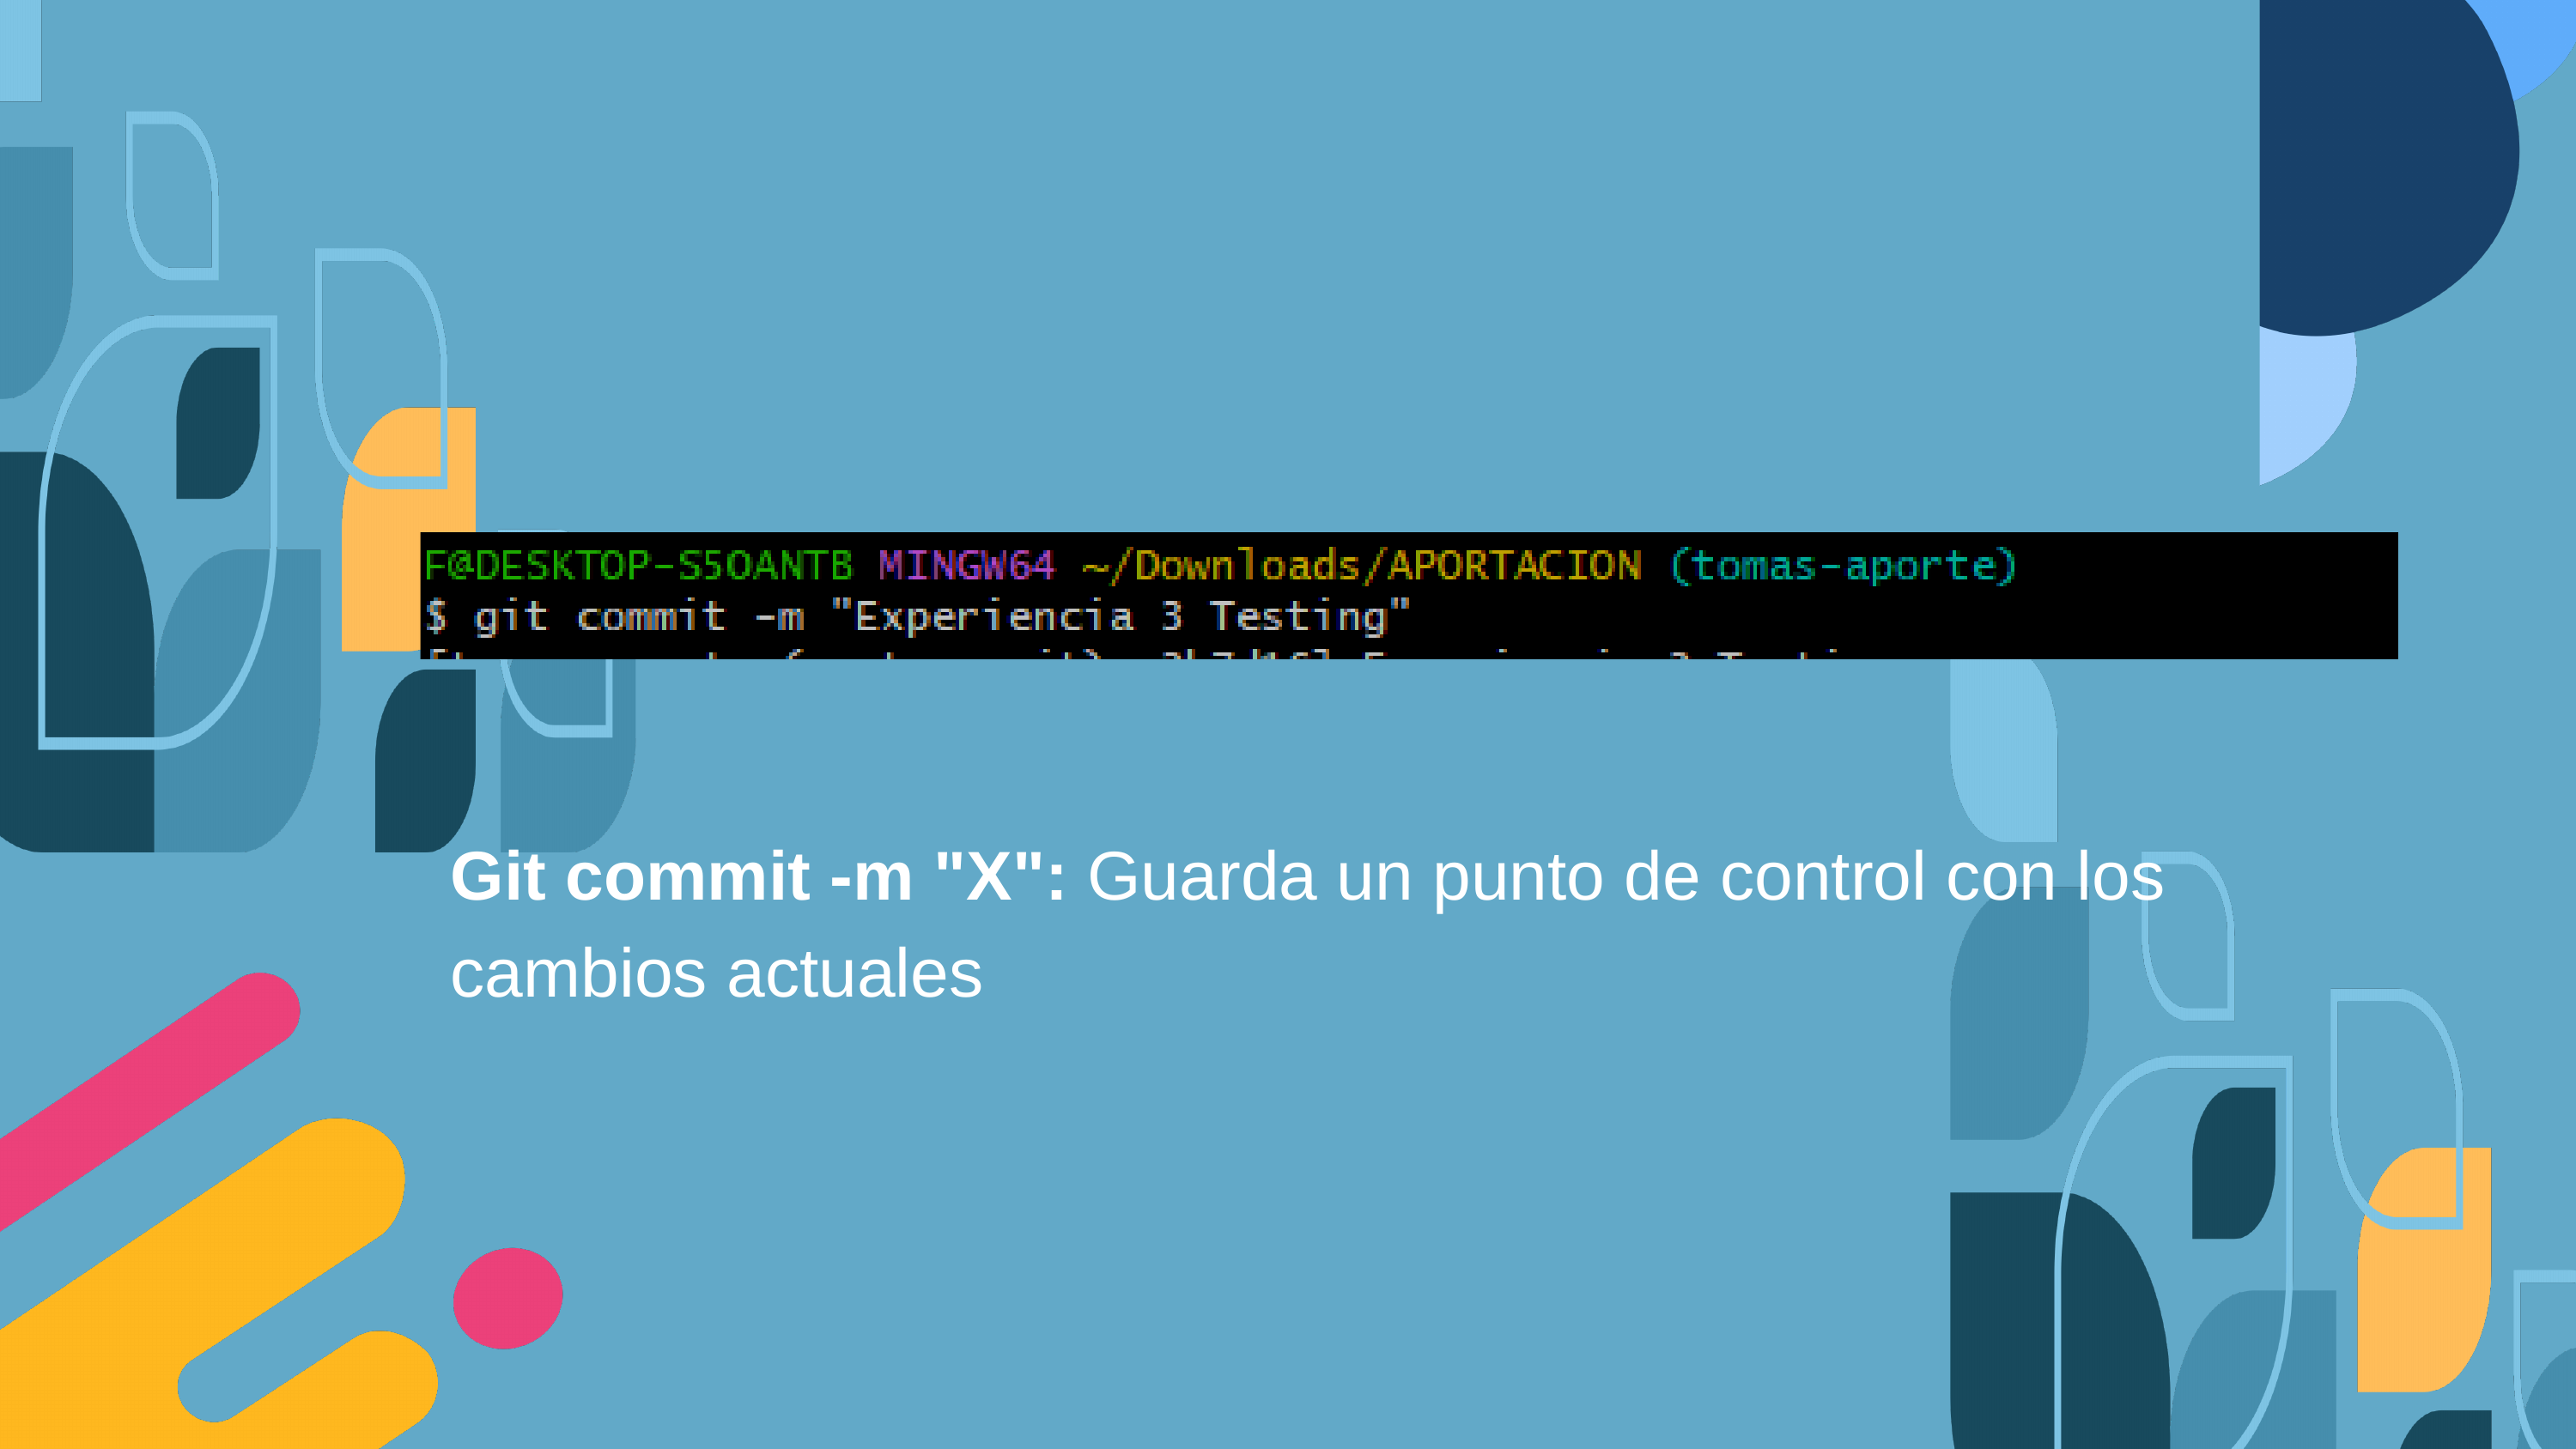

Git commit -m "X": Guarda un punto de control con los cambios actuales